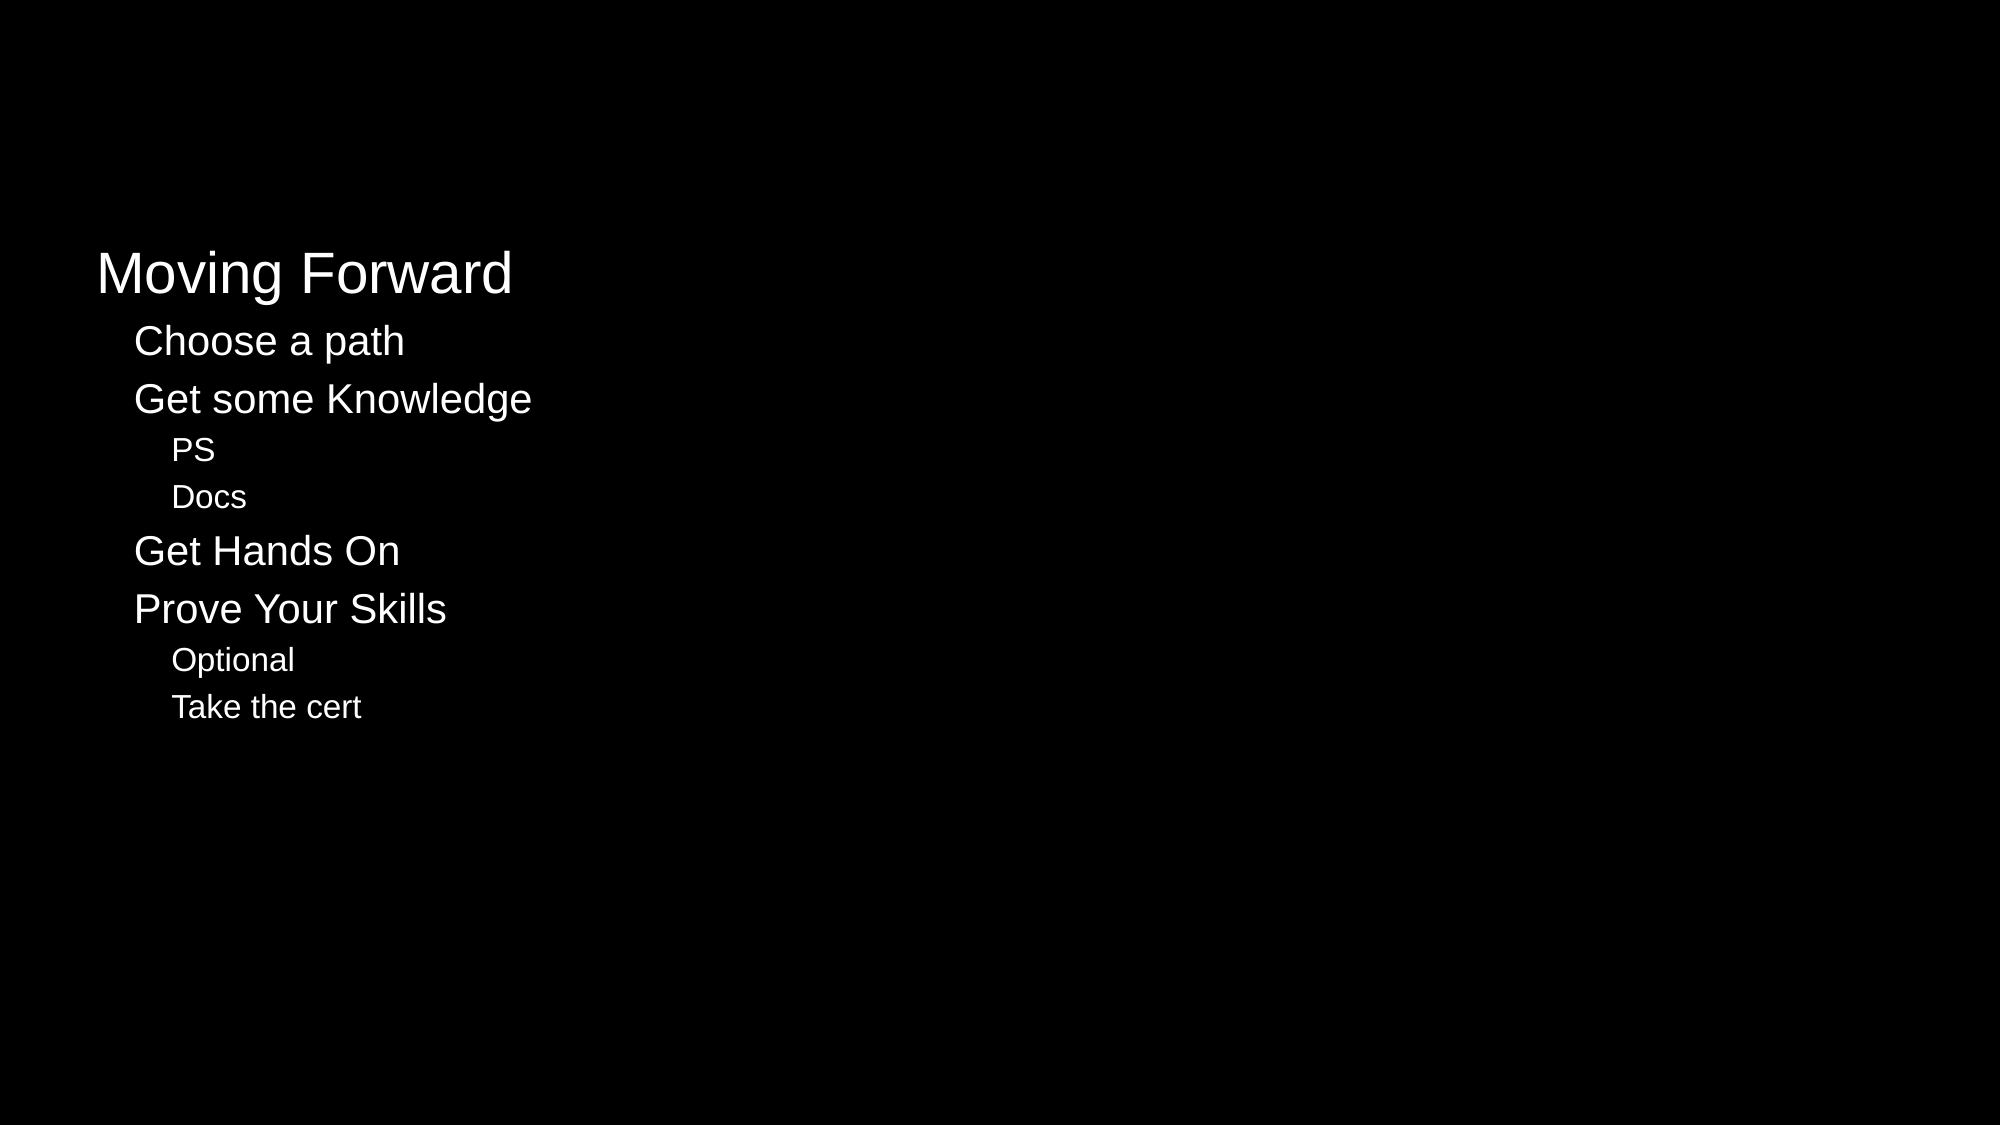

#
Moving Forward
Choose a path
Get some Knowledge
PS
Docs
Get Hands On
Prove Your Skills
Optional
Take the cert